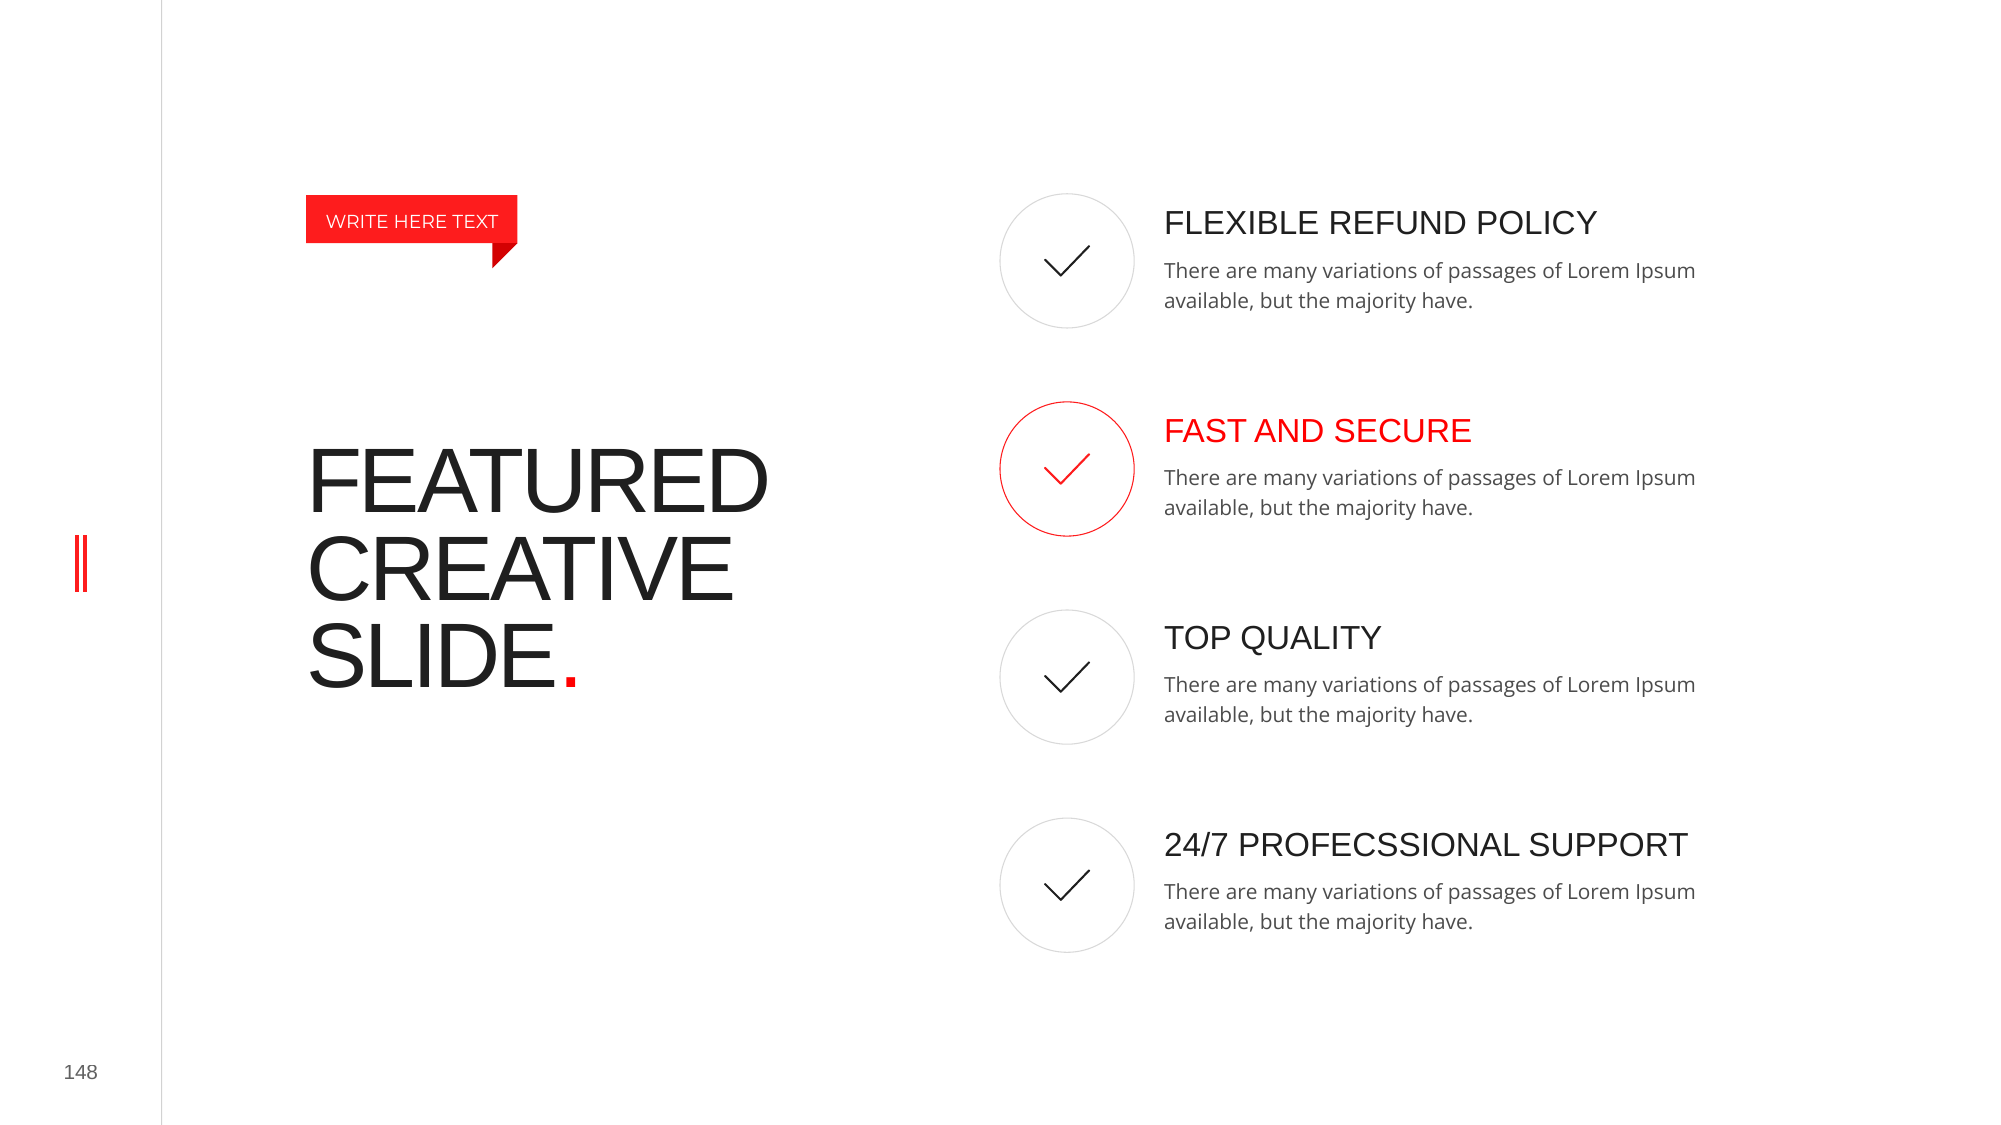

WRITE HERE TEXT
FLEXIBLE REFUND POLICY

There are many variations of passages of Lorem Ipsum available, but the majority have.

# FEATURED CREATIVE SLIDE.
FAST AND SECURE
There are many variations of passages of Lorem Ipsum available, but the majority have.

TOP QUALITY
There are many variations of passages of Lorem Ipsum available, but the majority have.

24/7 PROFECSSIONAL SUPPORT
There are many variations of passages of Lorem Ipsum available, but the majority have.

148